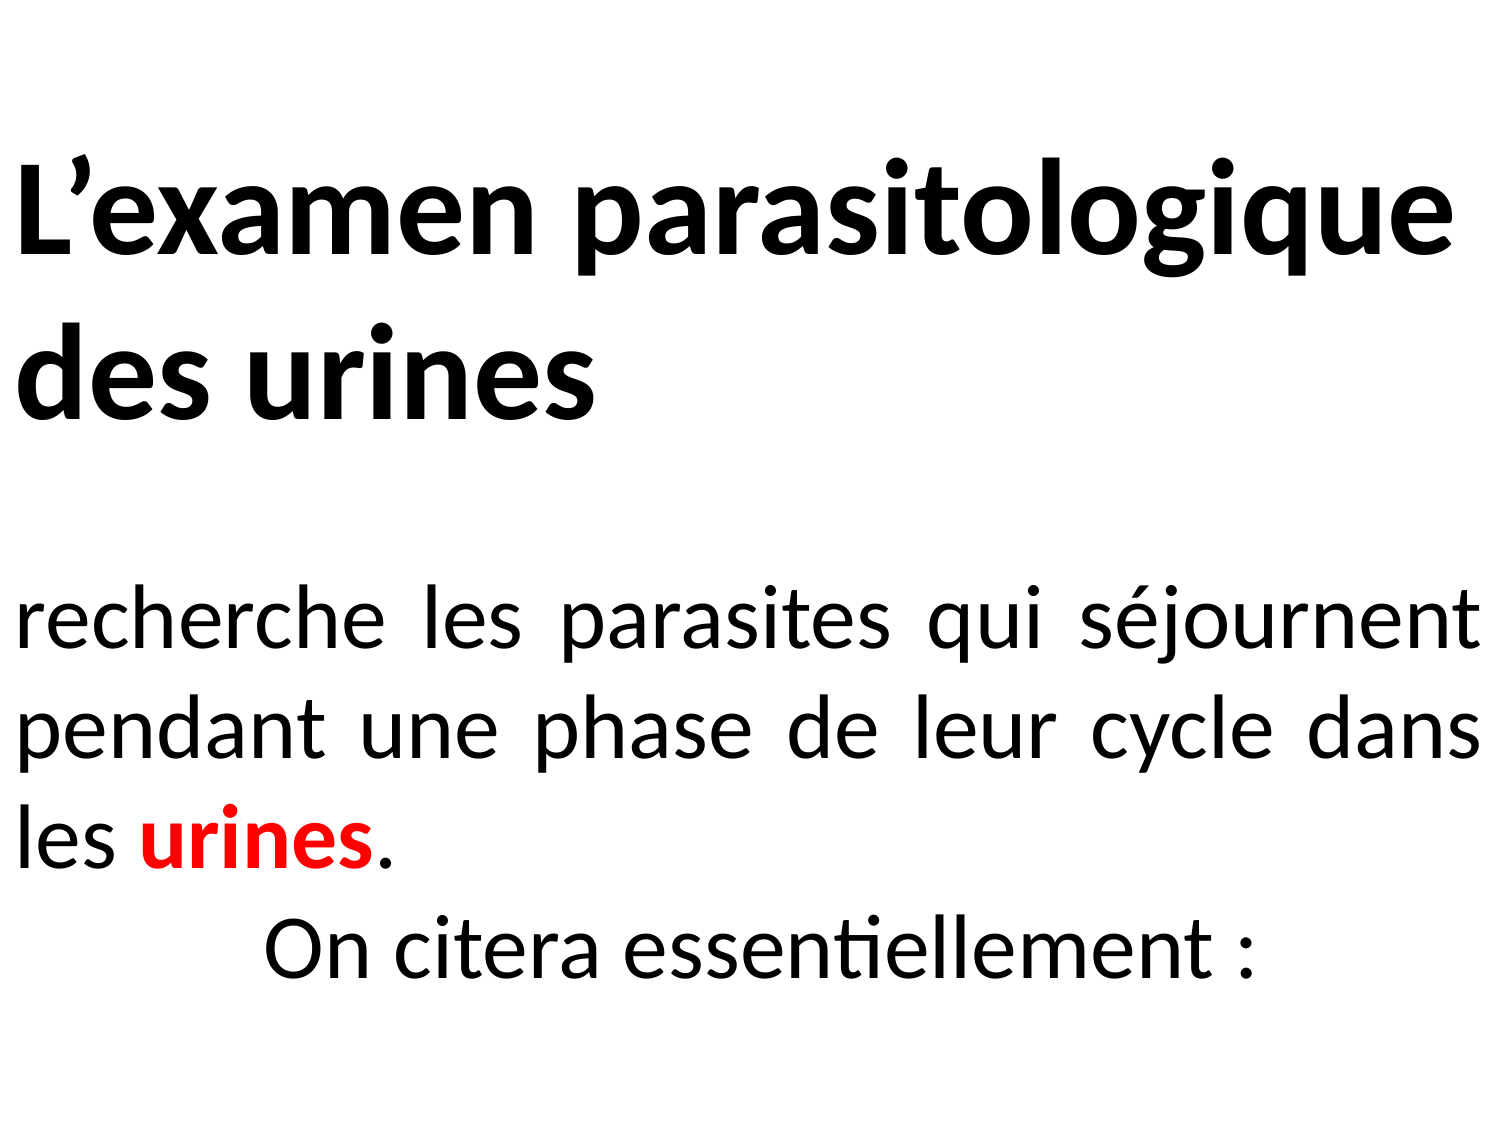

L’examen parasitologique des urines

recherche les parasites qui séjournent pendant une phase de leur cycle dans les urines.
            On citera essentiellement :